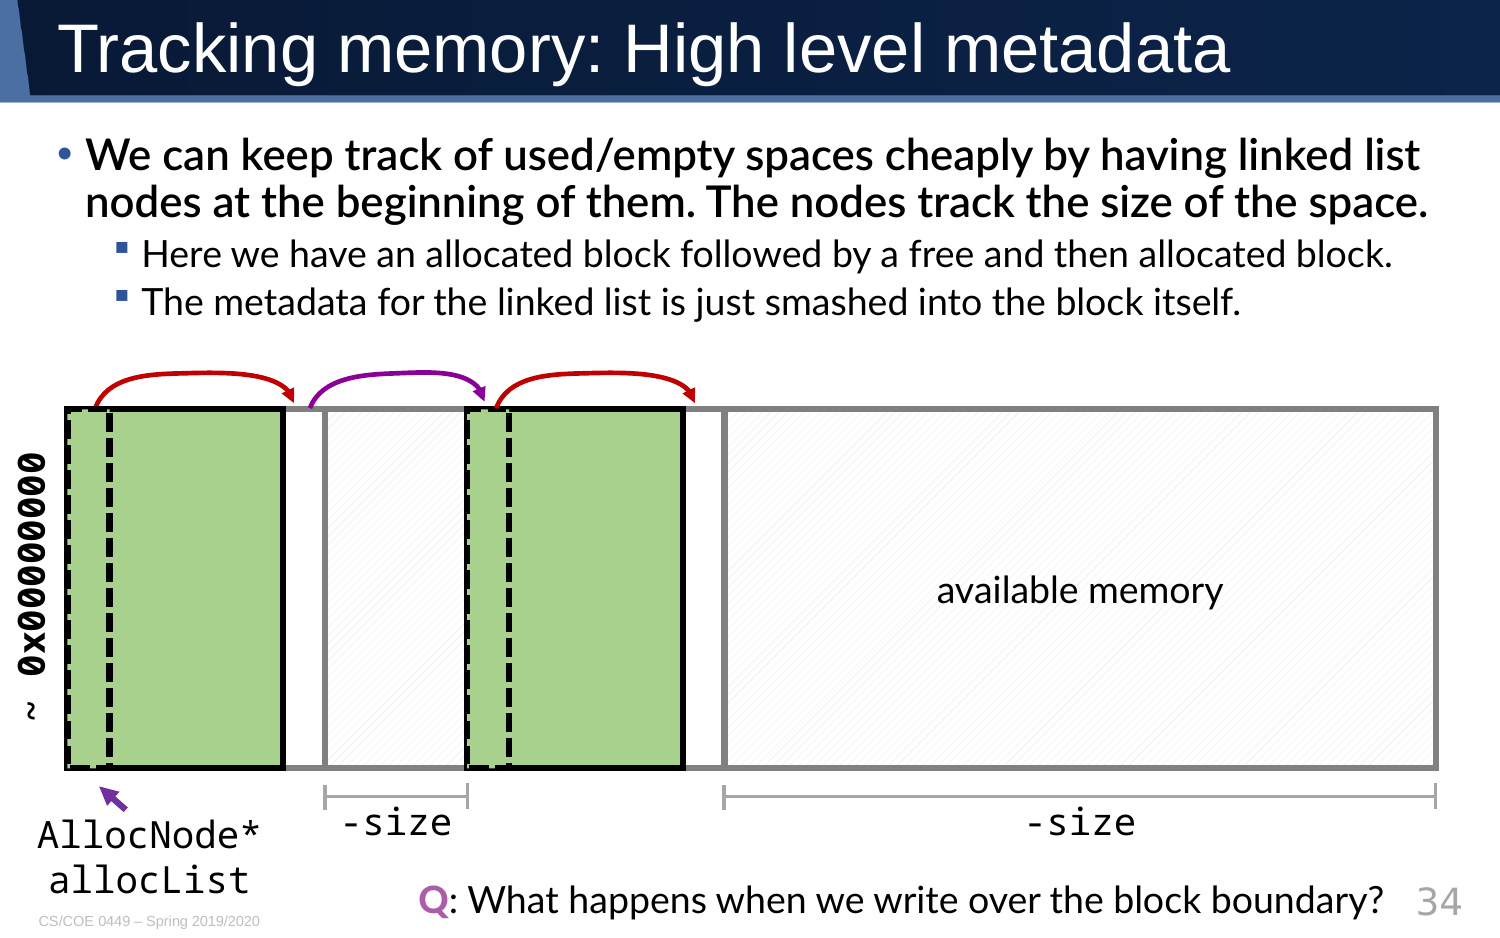

# Tracking memory: High level metadata
We can keep track of used/empty spaces cheaply by having linked list nodes at the beginning of them. The nodes track the size of the space.
Here we have an allocated block followed by a free and then allocated block.
The metadata for the linked list is just smashed into the block itself.

available memory
~ 0x00000000
-size
-size
AllocNode*
allocList
Q: What happens when we write over the block boundary?
34
CS/COE 0449 – Spring 2019/2020